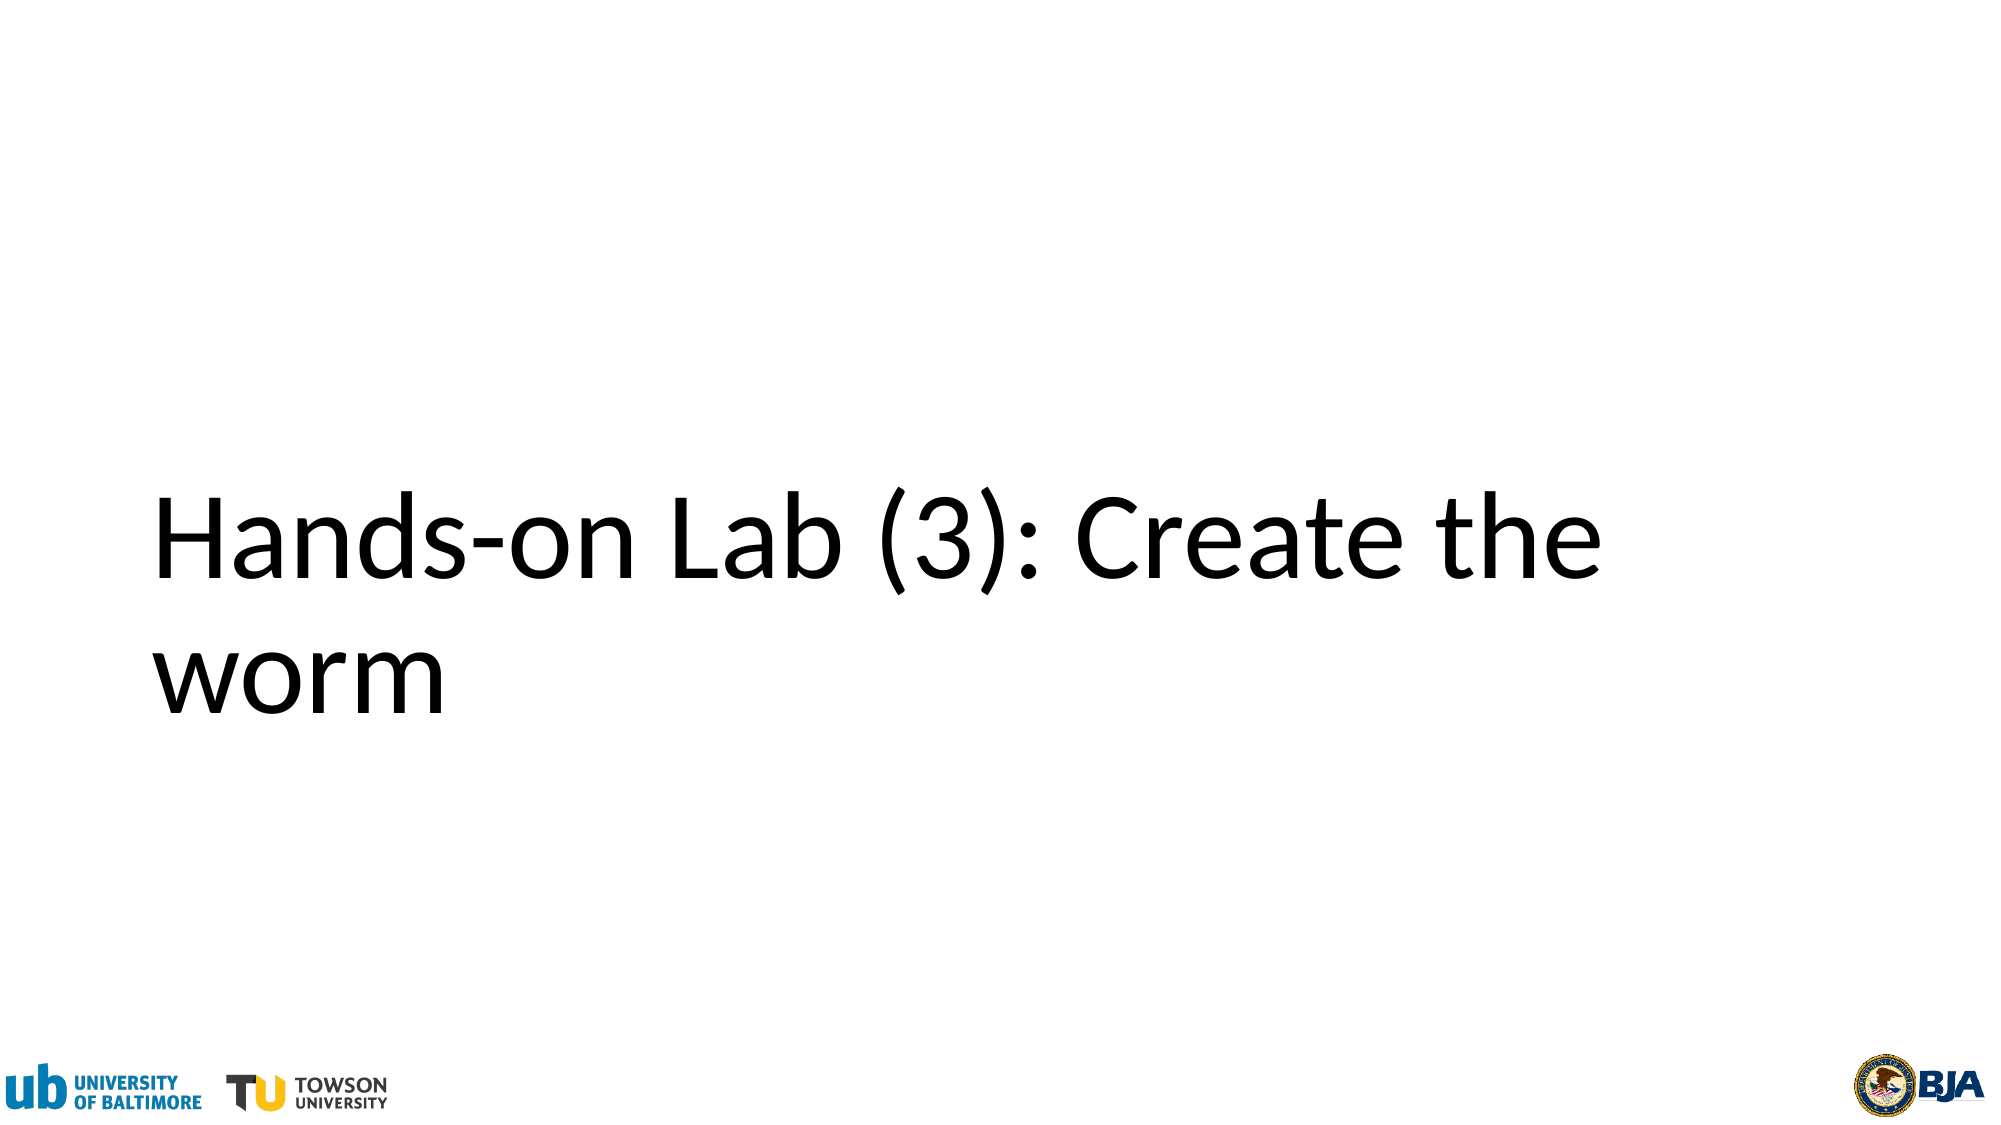

# Hands-on Lab (3): Create the worm